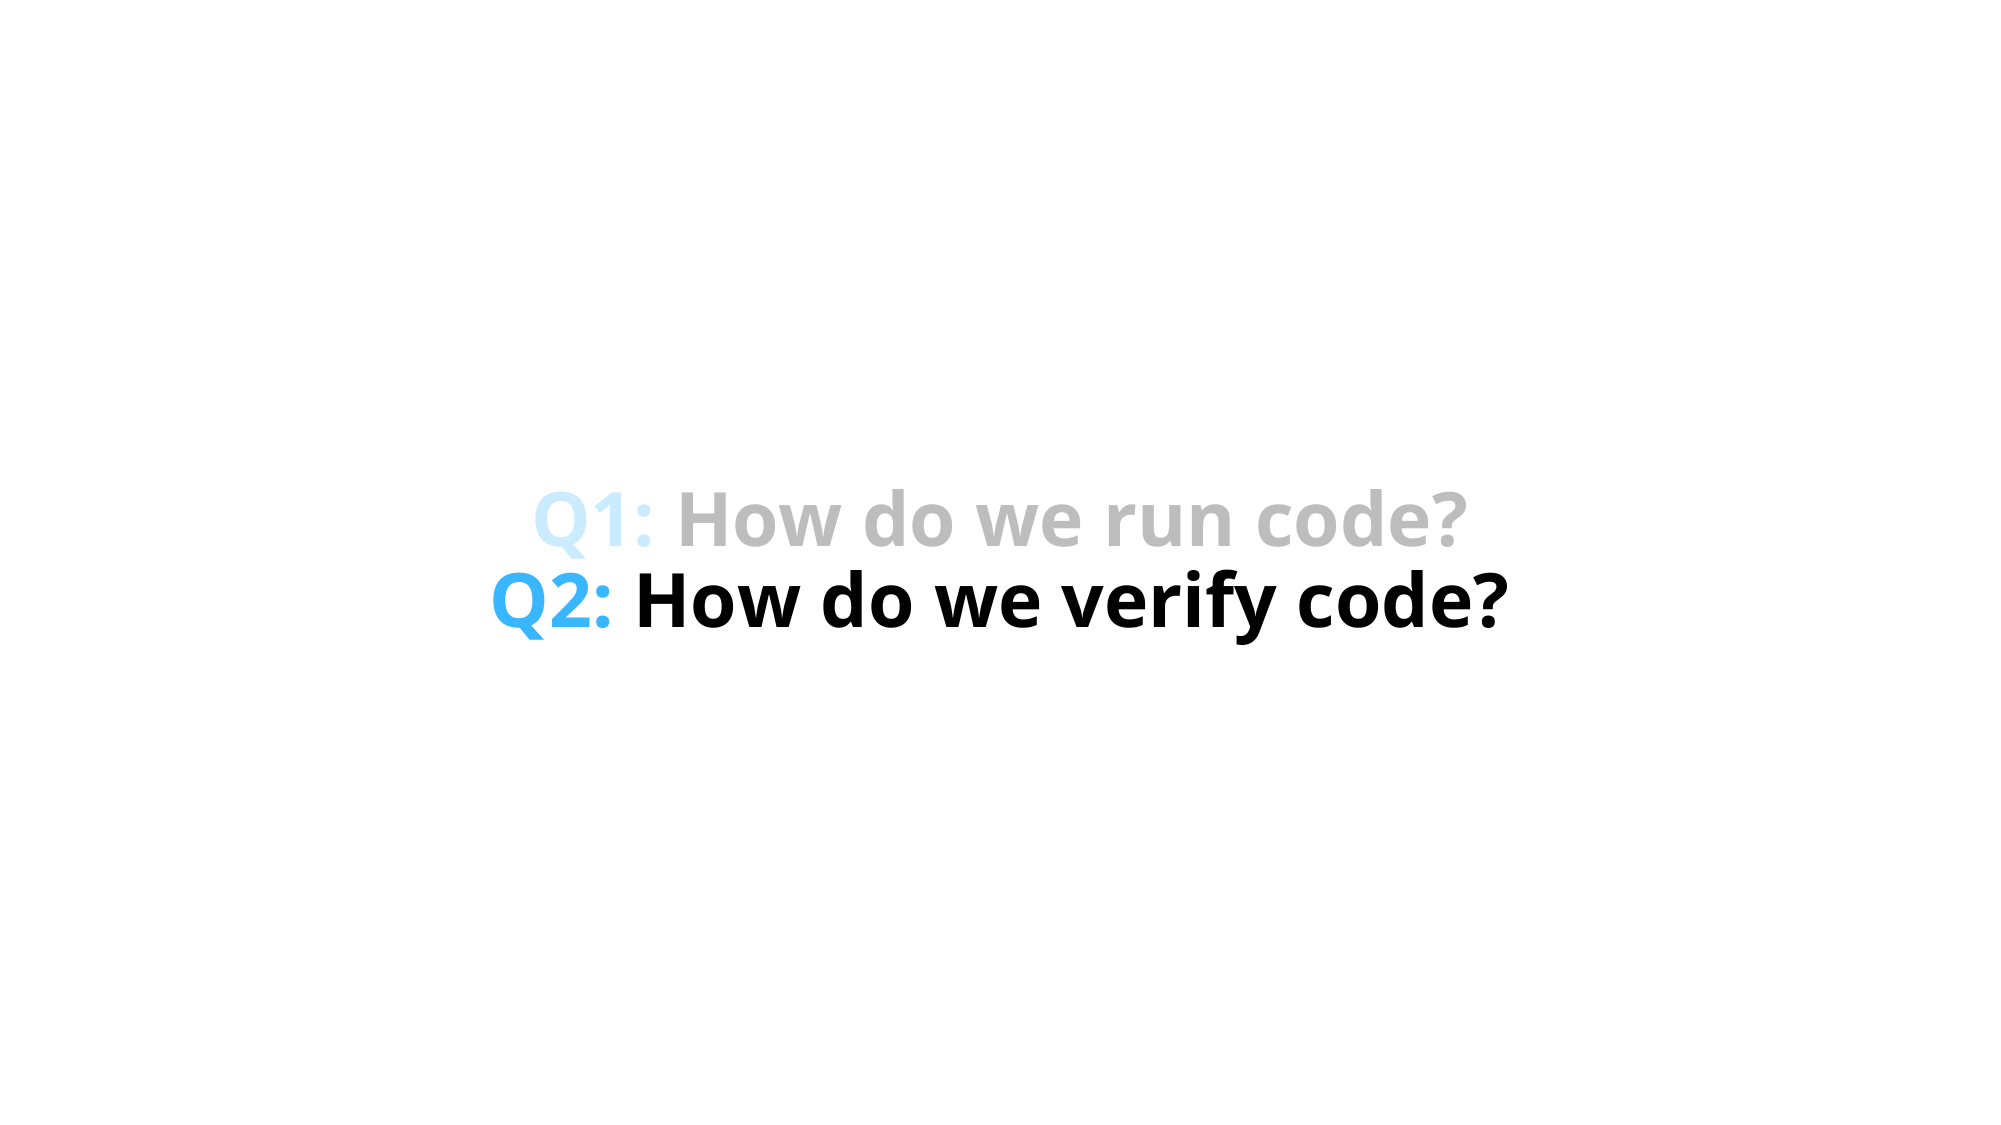

# Q1: How do we run code? Q2: How do we verify code?